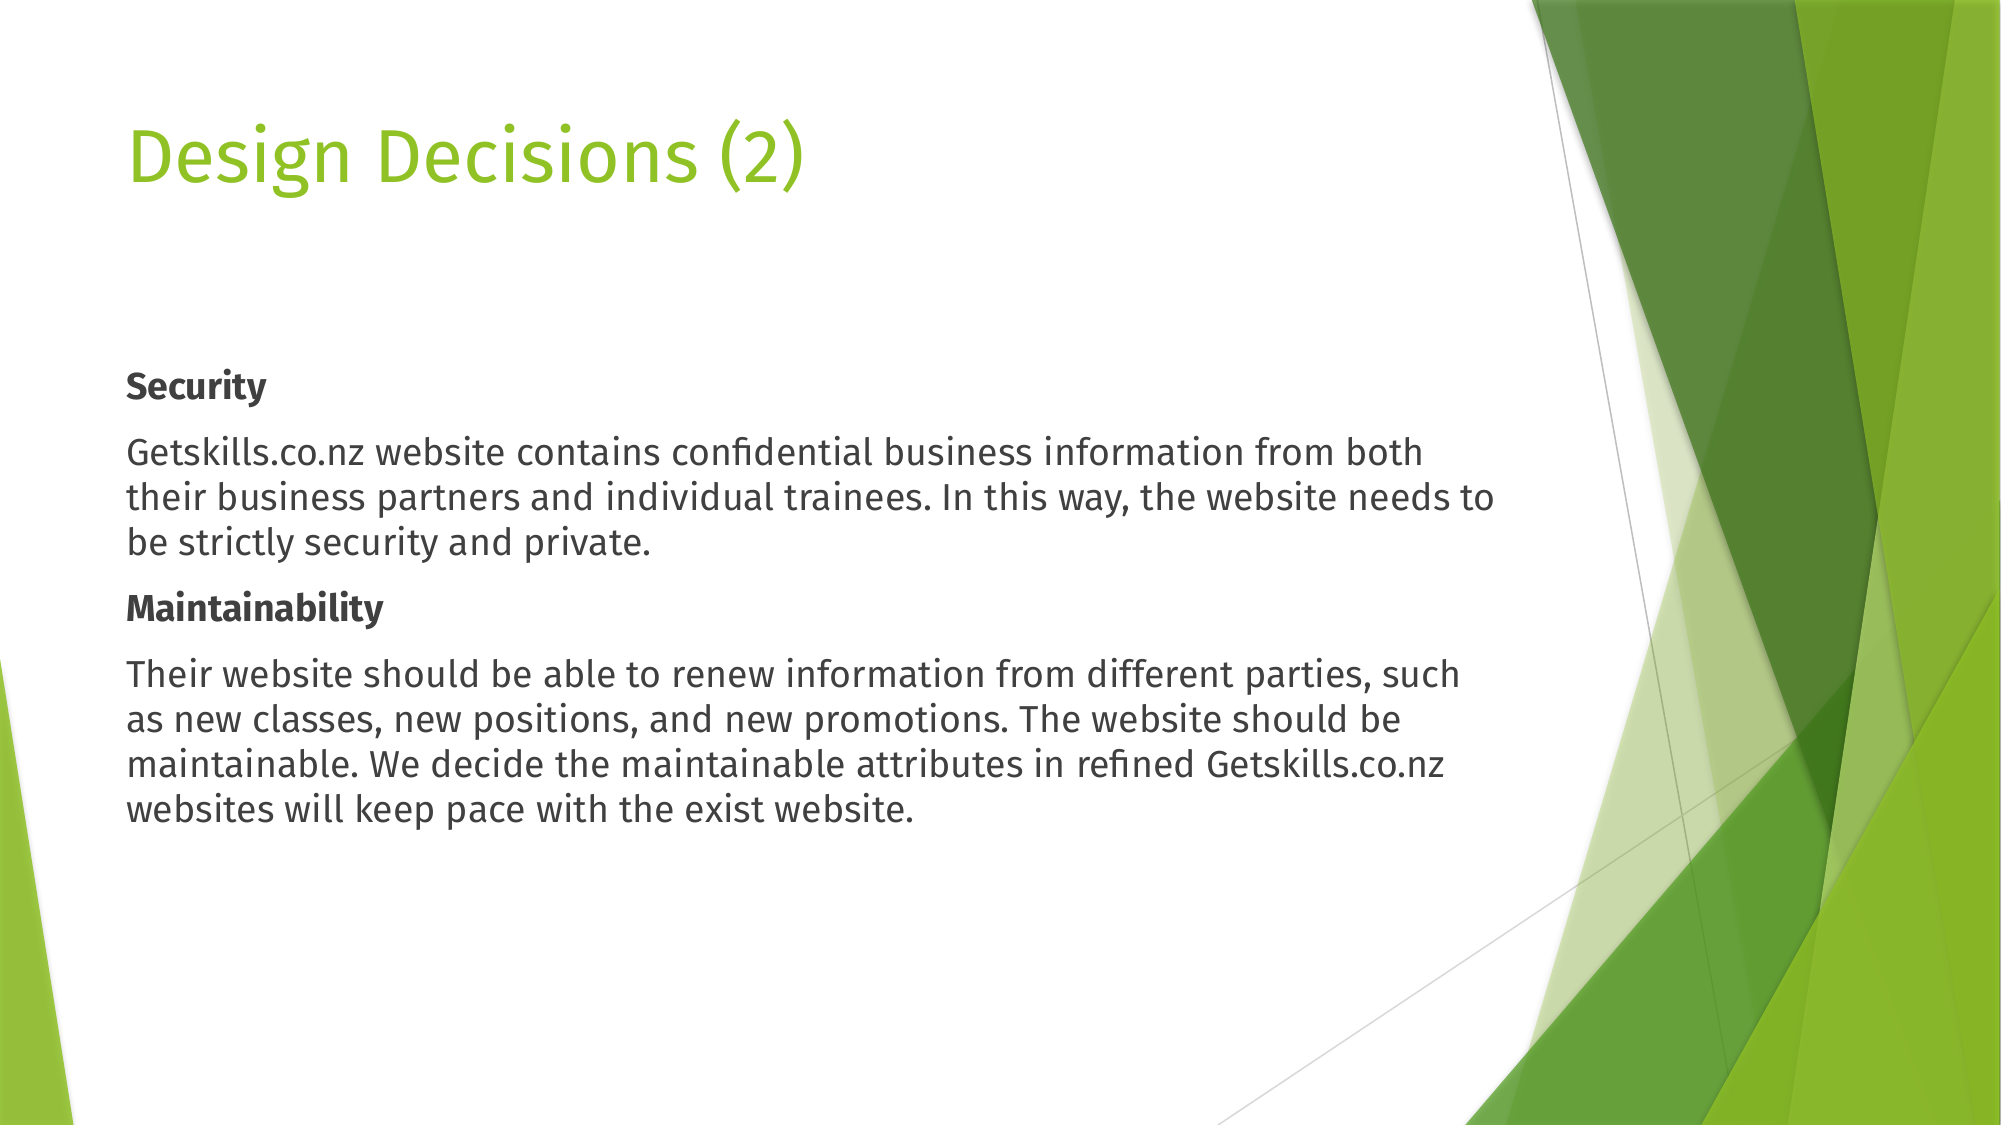

# Design Decisions (2)
Security
Getskills.co.nz website contains confidential business information from both their business partners and individual trainees. In this way, the website needs to be strictly security and private.
Maintainability
Their website should be able to renew information from different parties, such as new classes, new positions, and new promotions. The website should be maintainable. We decide the maintainable attributes in refined Getskills.co.nz websites will keep pace with the exist website.